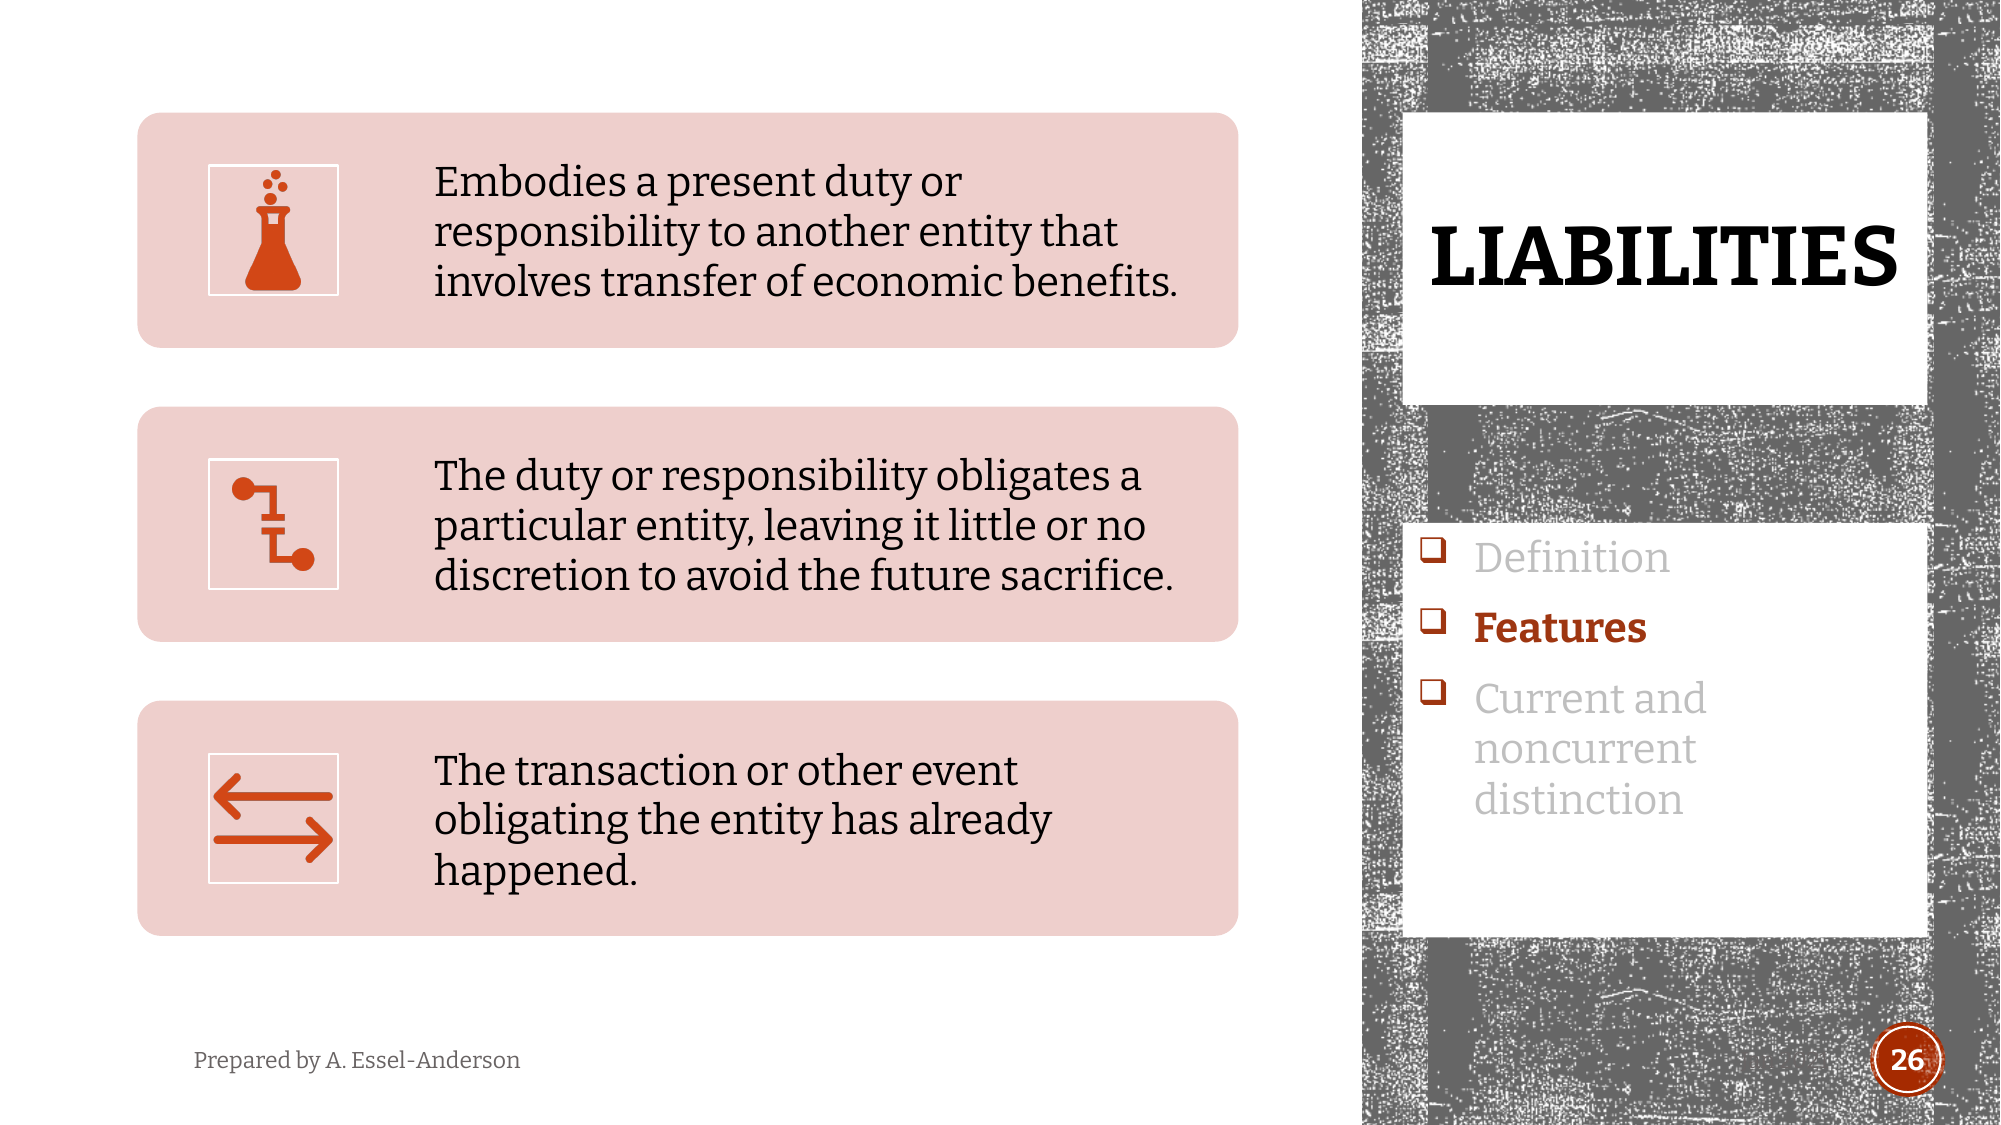

Embodies a present duty or responsibility to another entity that involves transfer of economic benefits.
The duty or responsibility obligates a particular entity, leaving it little or no discretion to avoid the future sacrifice.
The transaction or other event obligating the entity has already happened.
# Liabilities
Definition
Features
Current and noncurrent distinction

Prepared by A. Essel-Anderson
Jan 2021
26